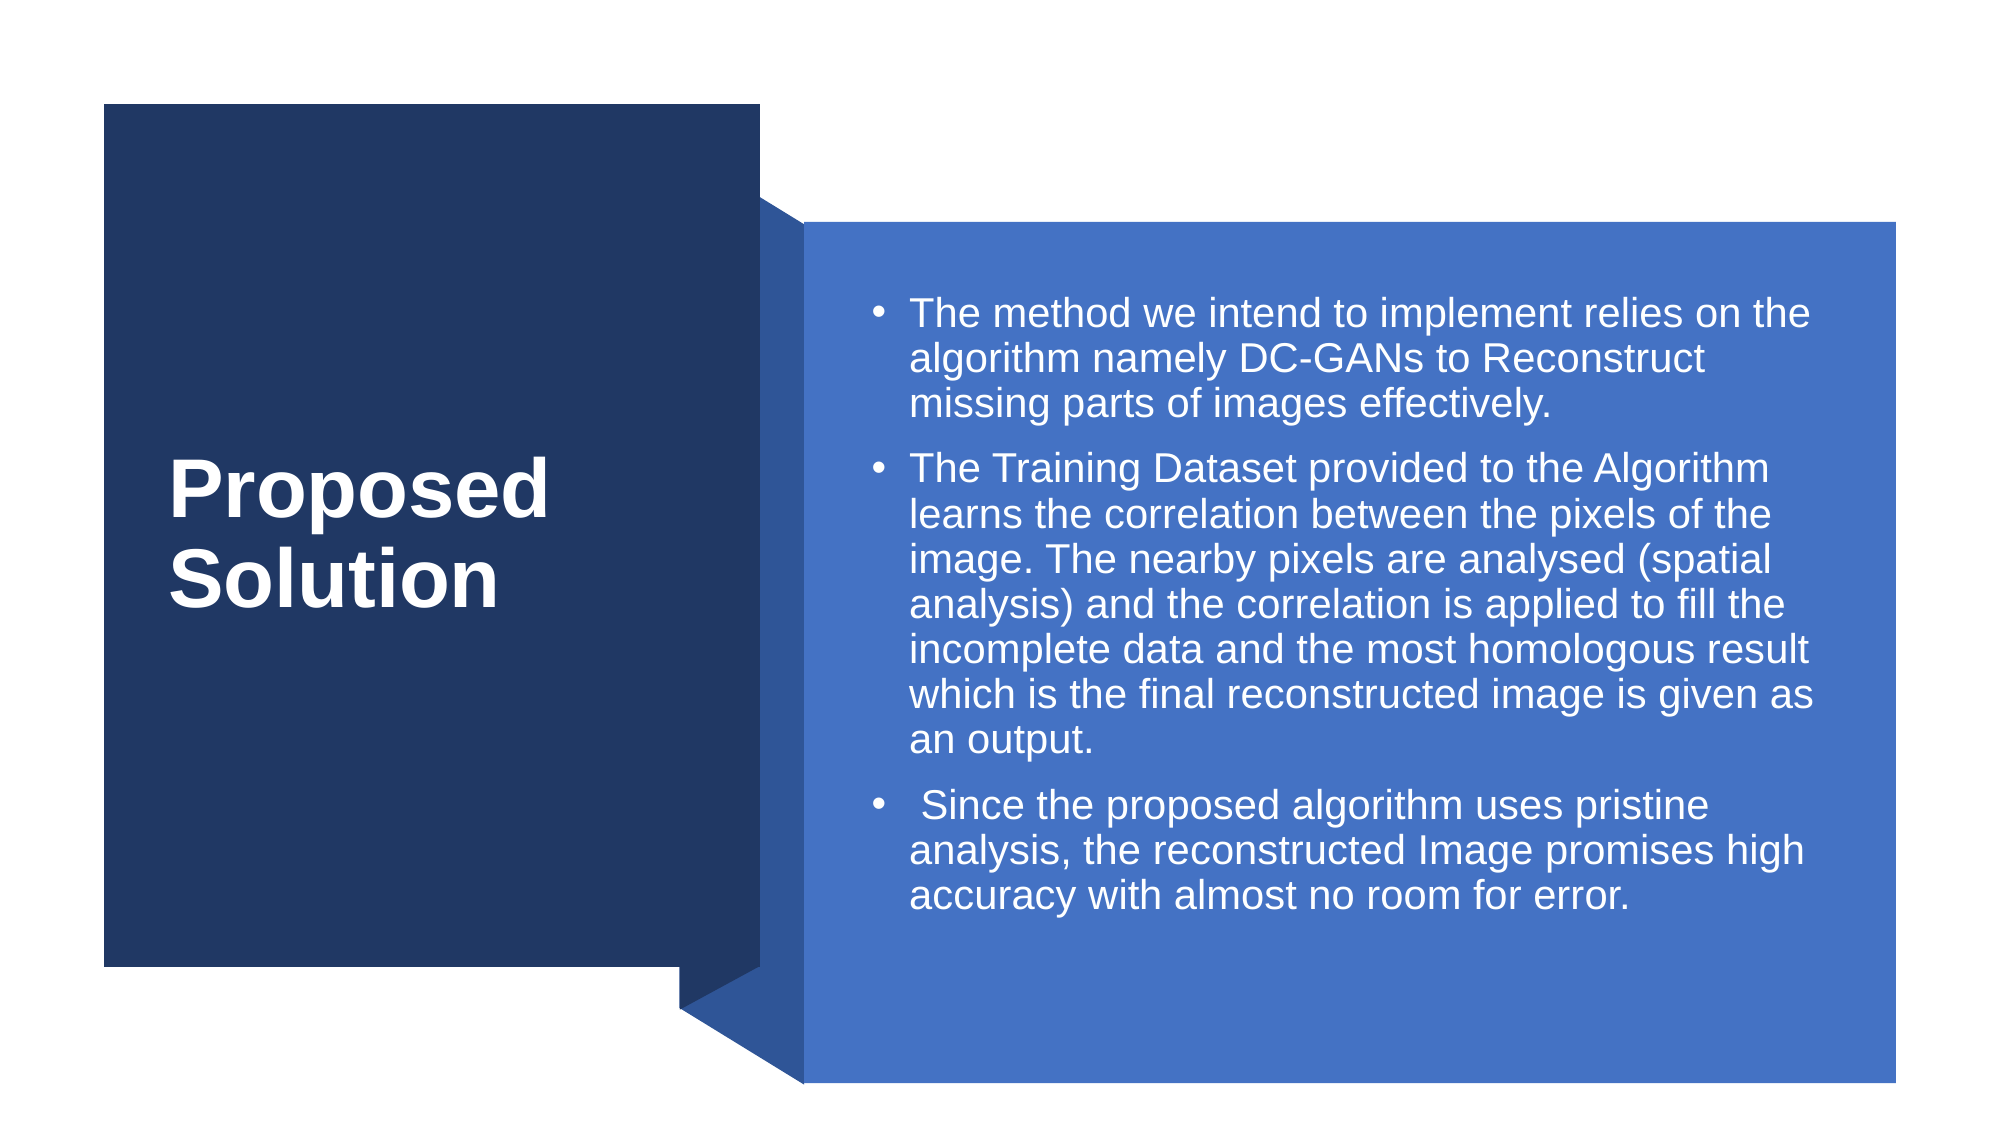

# Proposed Solution

The method we intend to implement relies on the algorithm namely DC-GANs to Reconstruct missing parts of images effectively.
The Training Dataset provided to the Algorithm learns the correlation between the pixels of the image. The nearby pixels are analysed (spatial analysis) and the correlation is applied to fill the incomplete data and the most homologous result which is the final reconstructed image is given as an output.
 Since the proposed algorithm uses pristine analysis, the reconstructed Image promises high accuracy with almost no room for error.